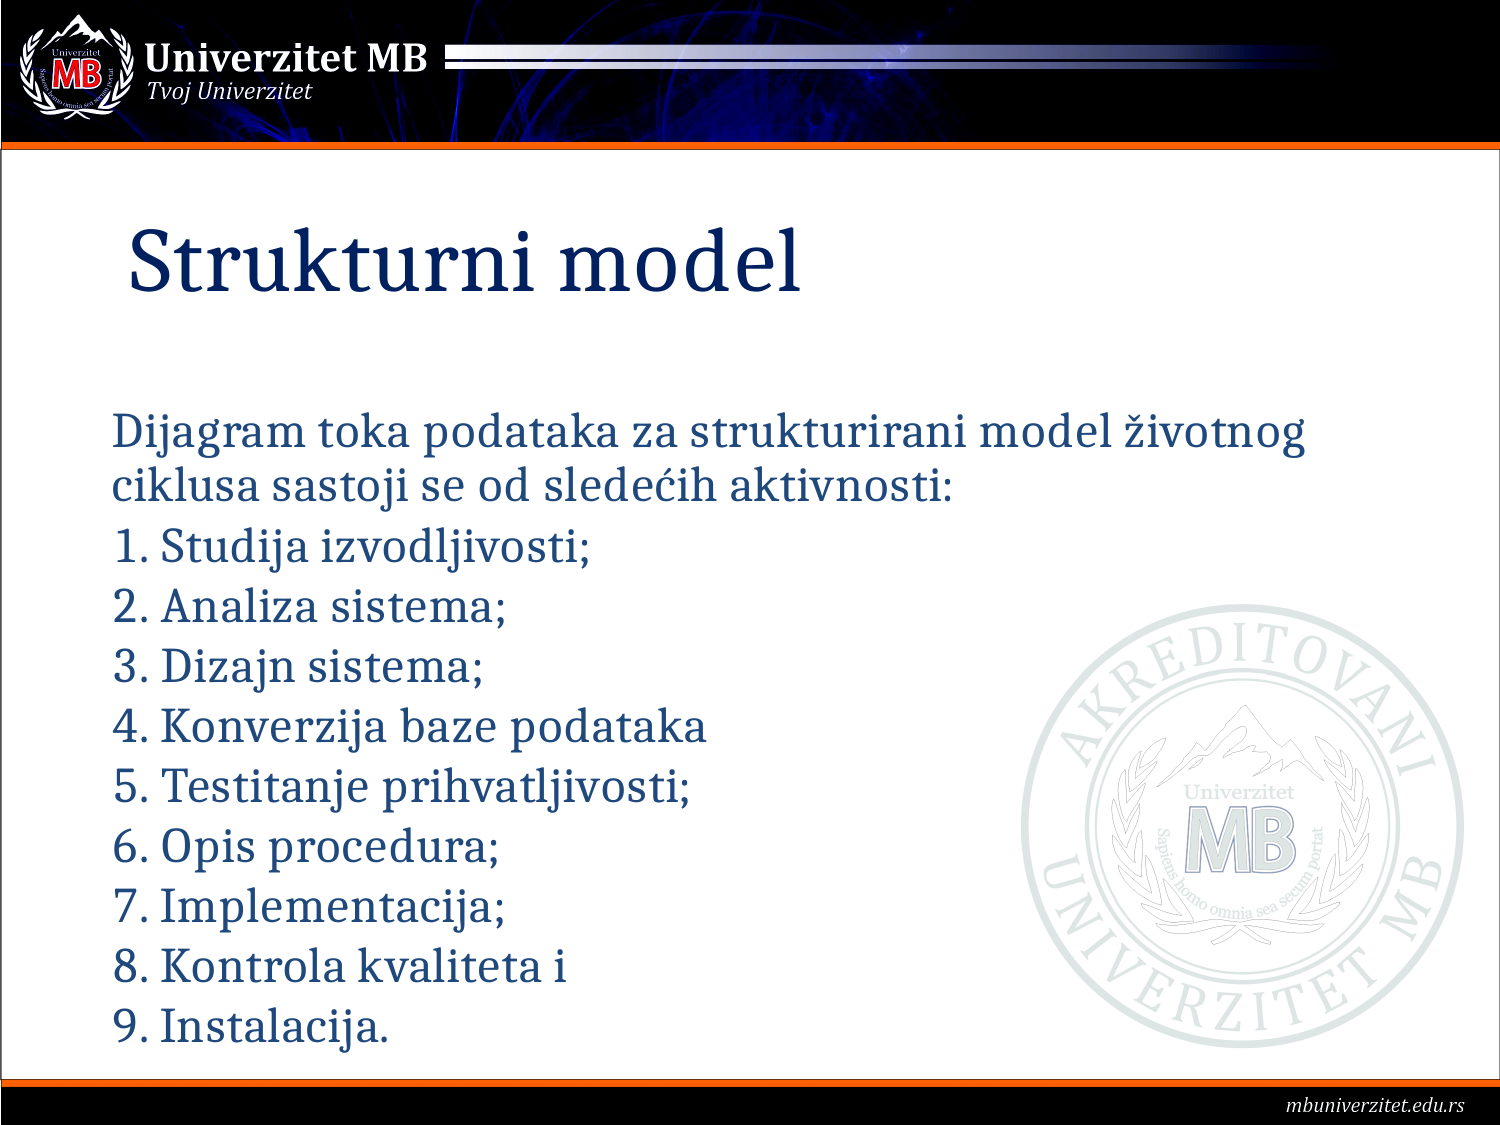

Strukturni model
Dijagram toka podataka za strukturirani model životnog ciklusa sastoji se od sledećih aktivnosti:
1. Studija izvodljivosti;
2. Analiza sistema;
3. Dizajn sistema;
4. Konverzija baze podataka
5. Testitanje prihvatljivosti;
6. Opis procedura;
7. Implementacija;
8. Kontrola kvaliteta i
9. Instalacija.